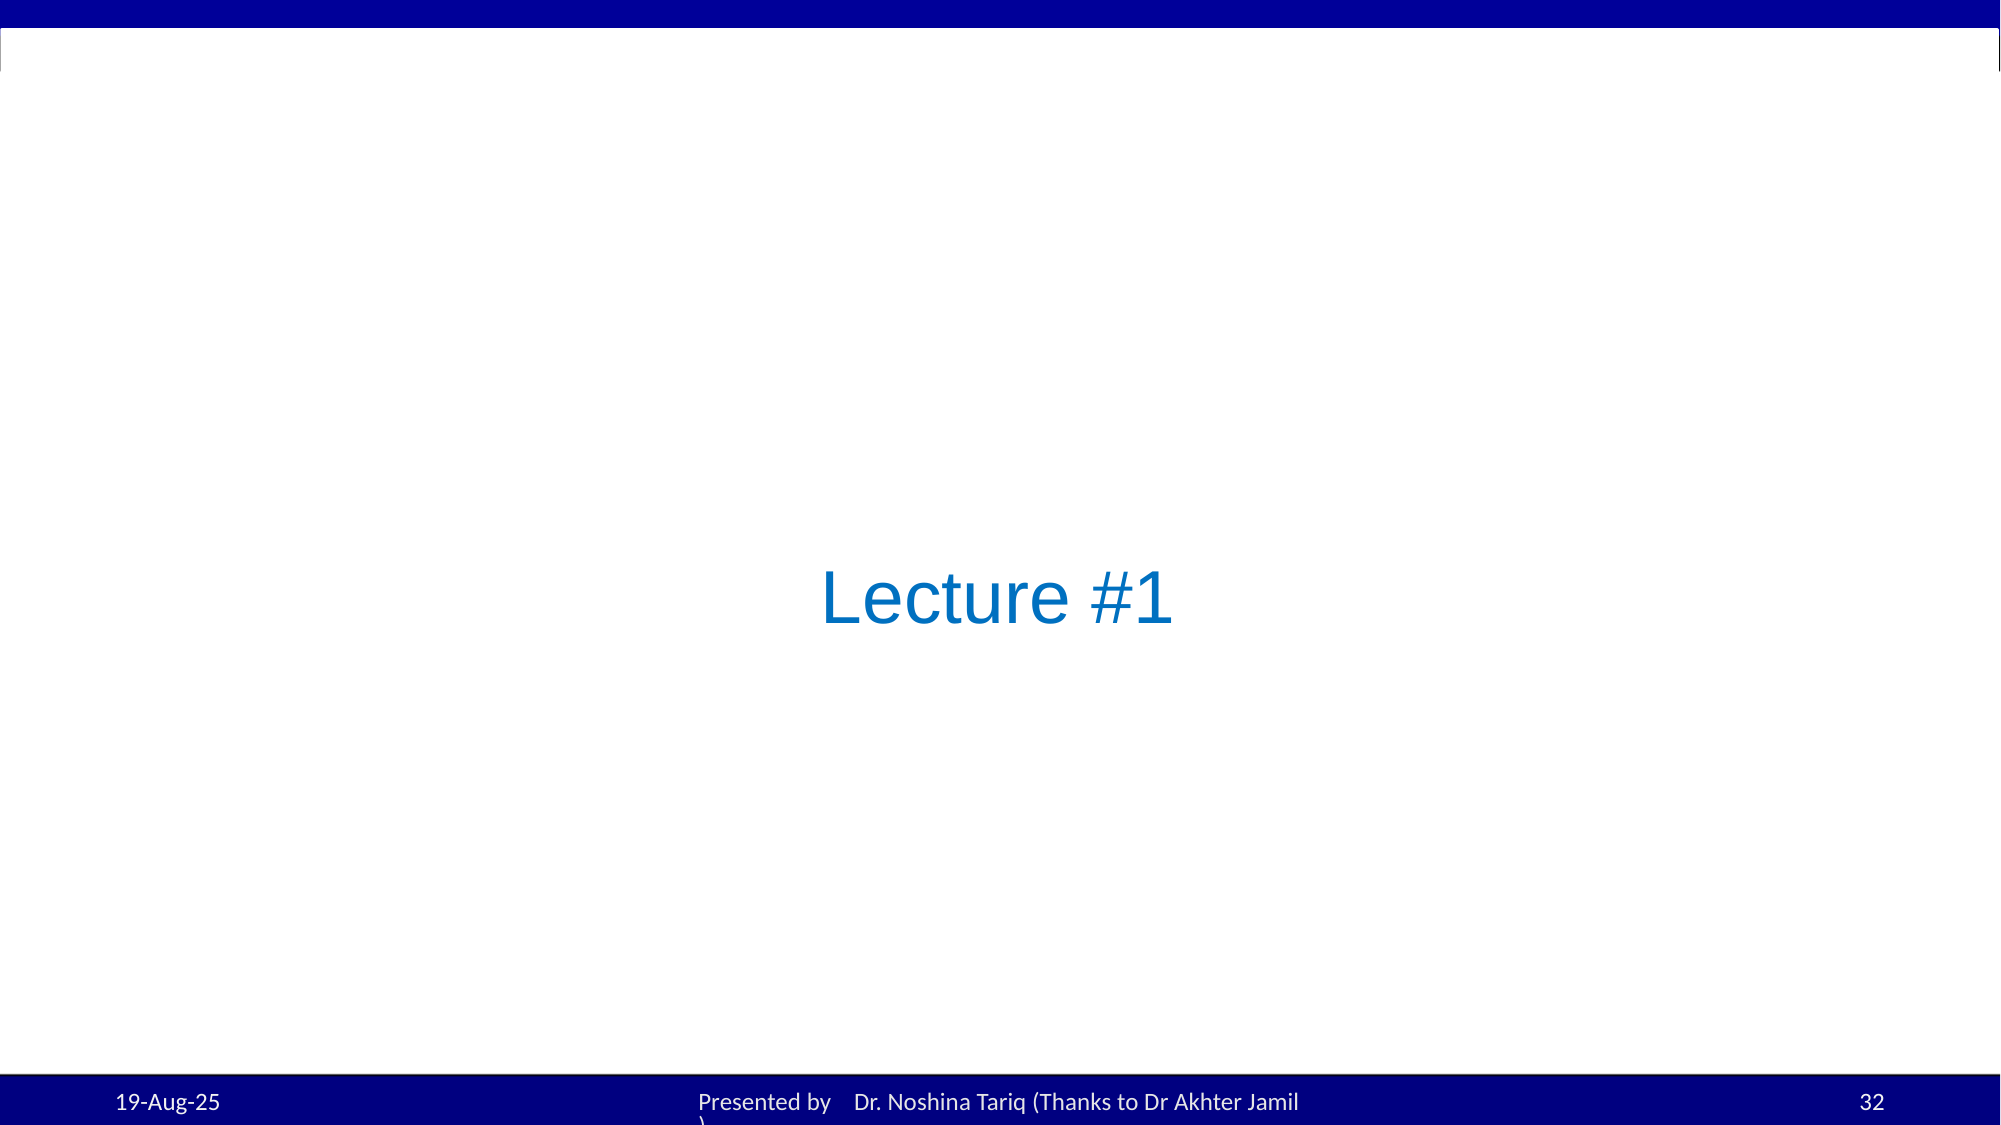

# Lecture #1
19-Aug-25
Presented by    Dr. Noshina Tariq (Thanks to Dr Akhter Jamil)
32